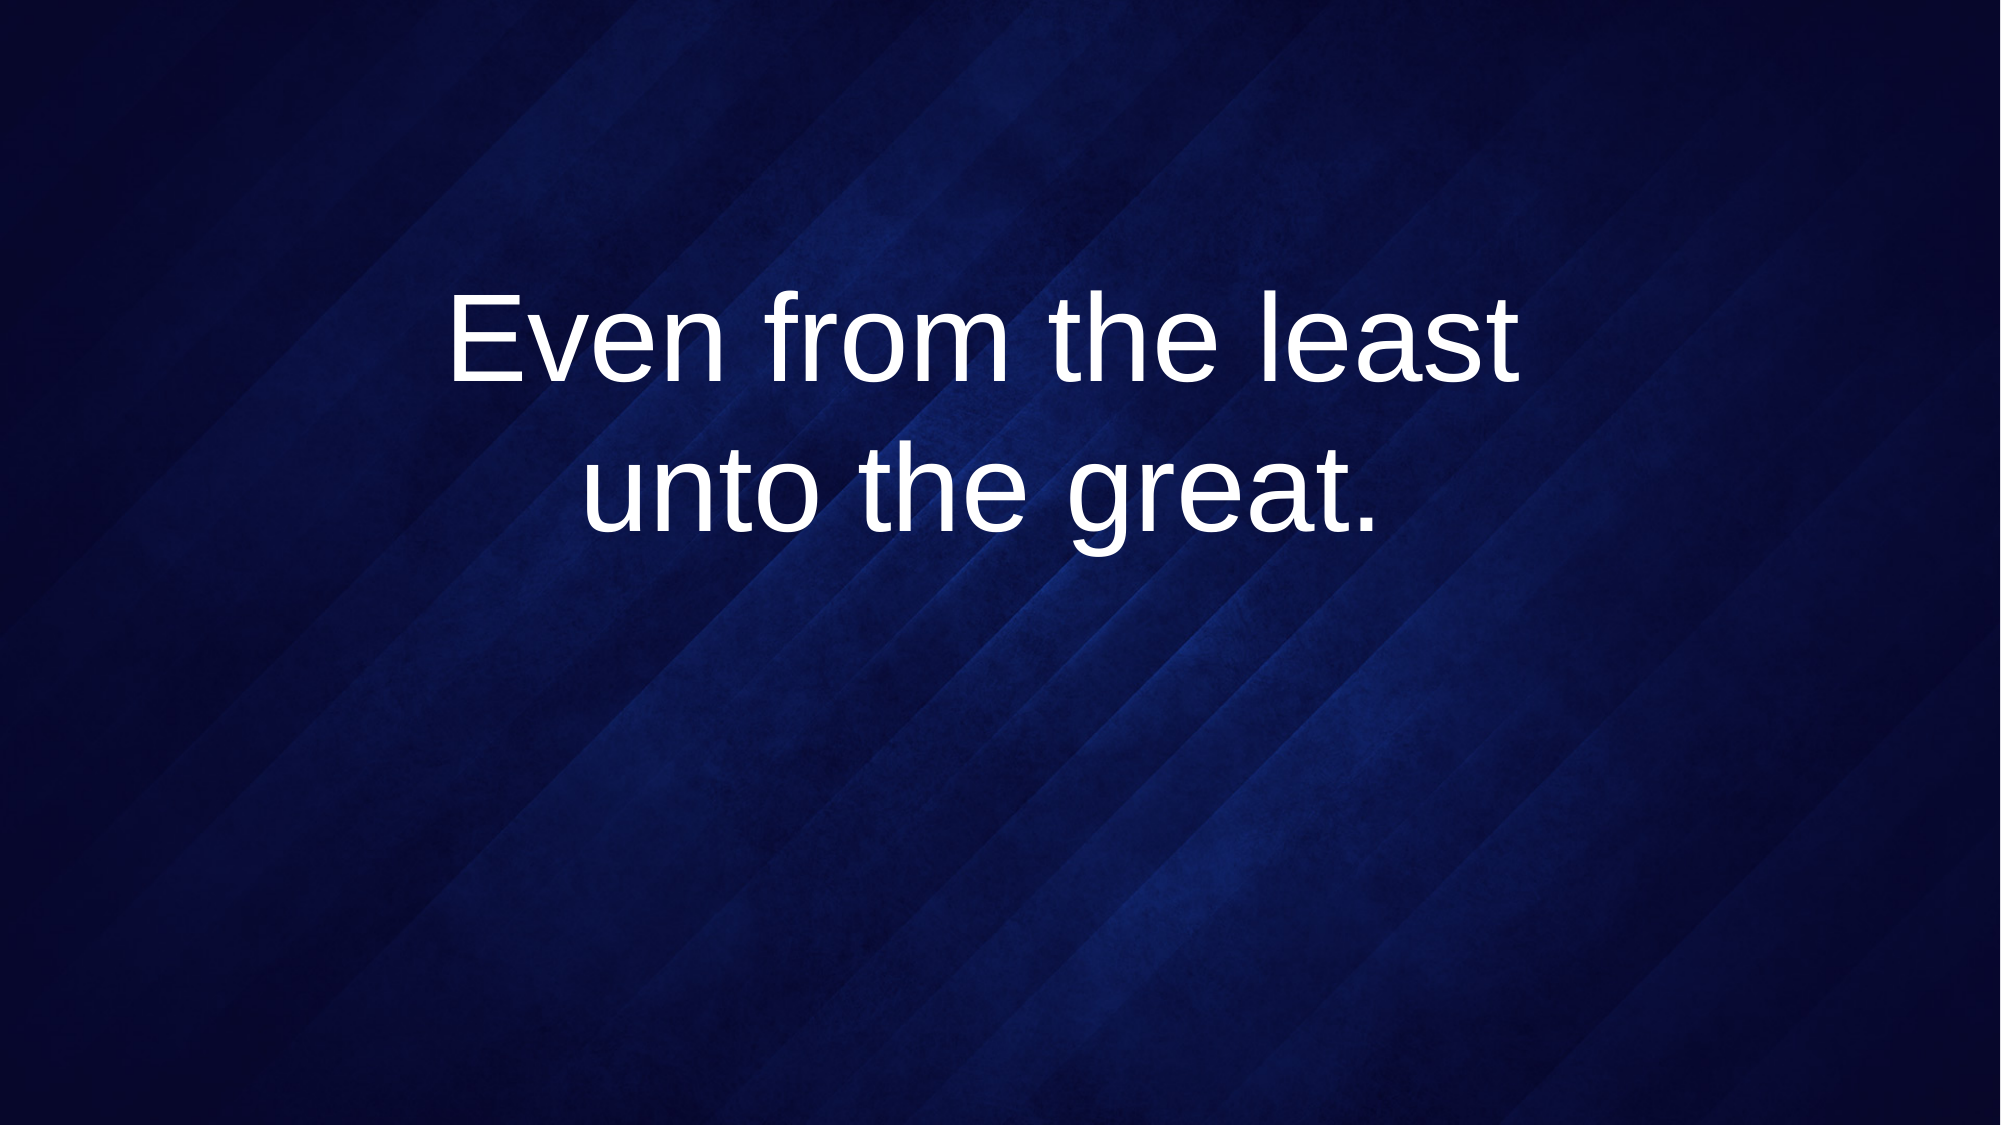

# Even from the least unto the great.